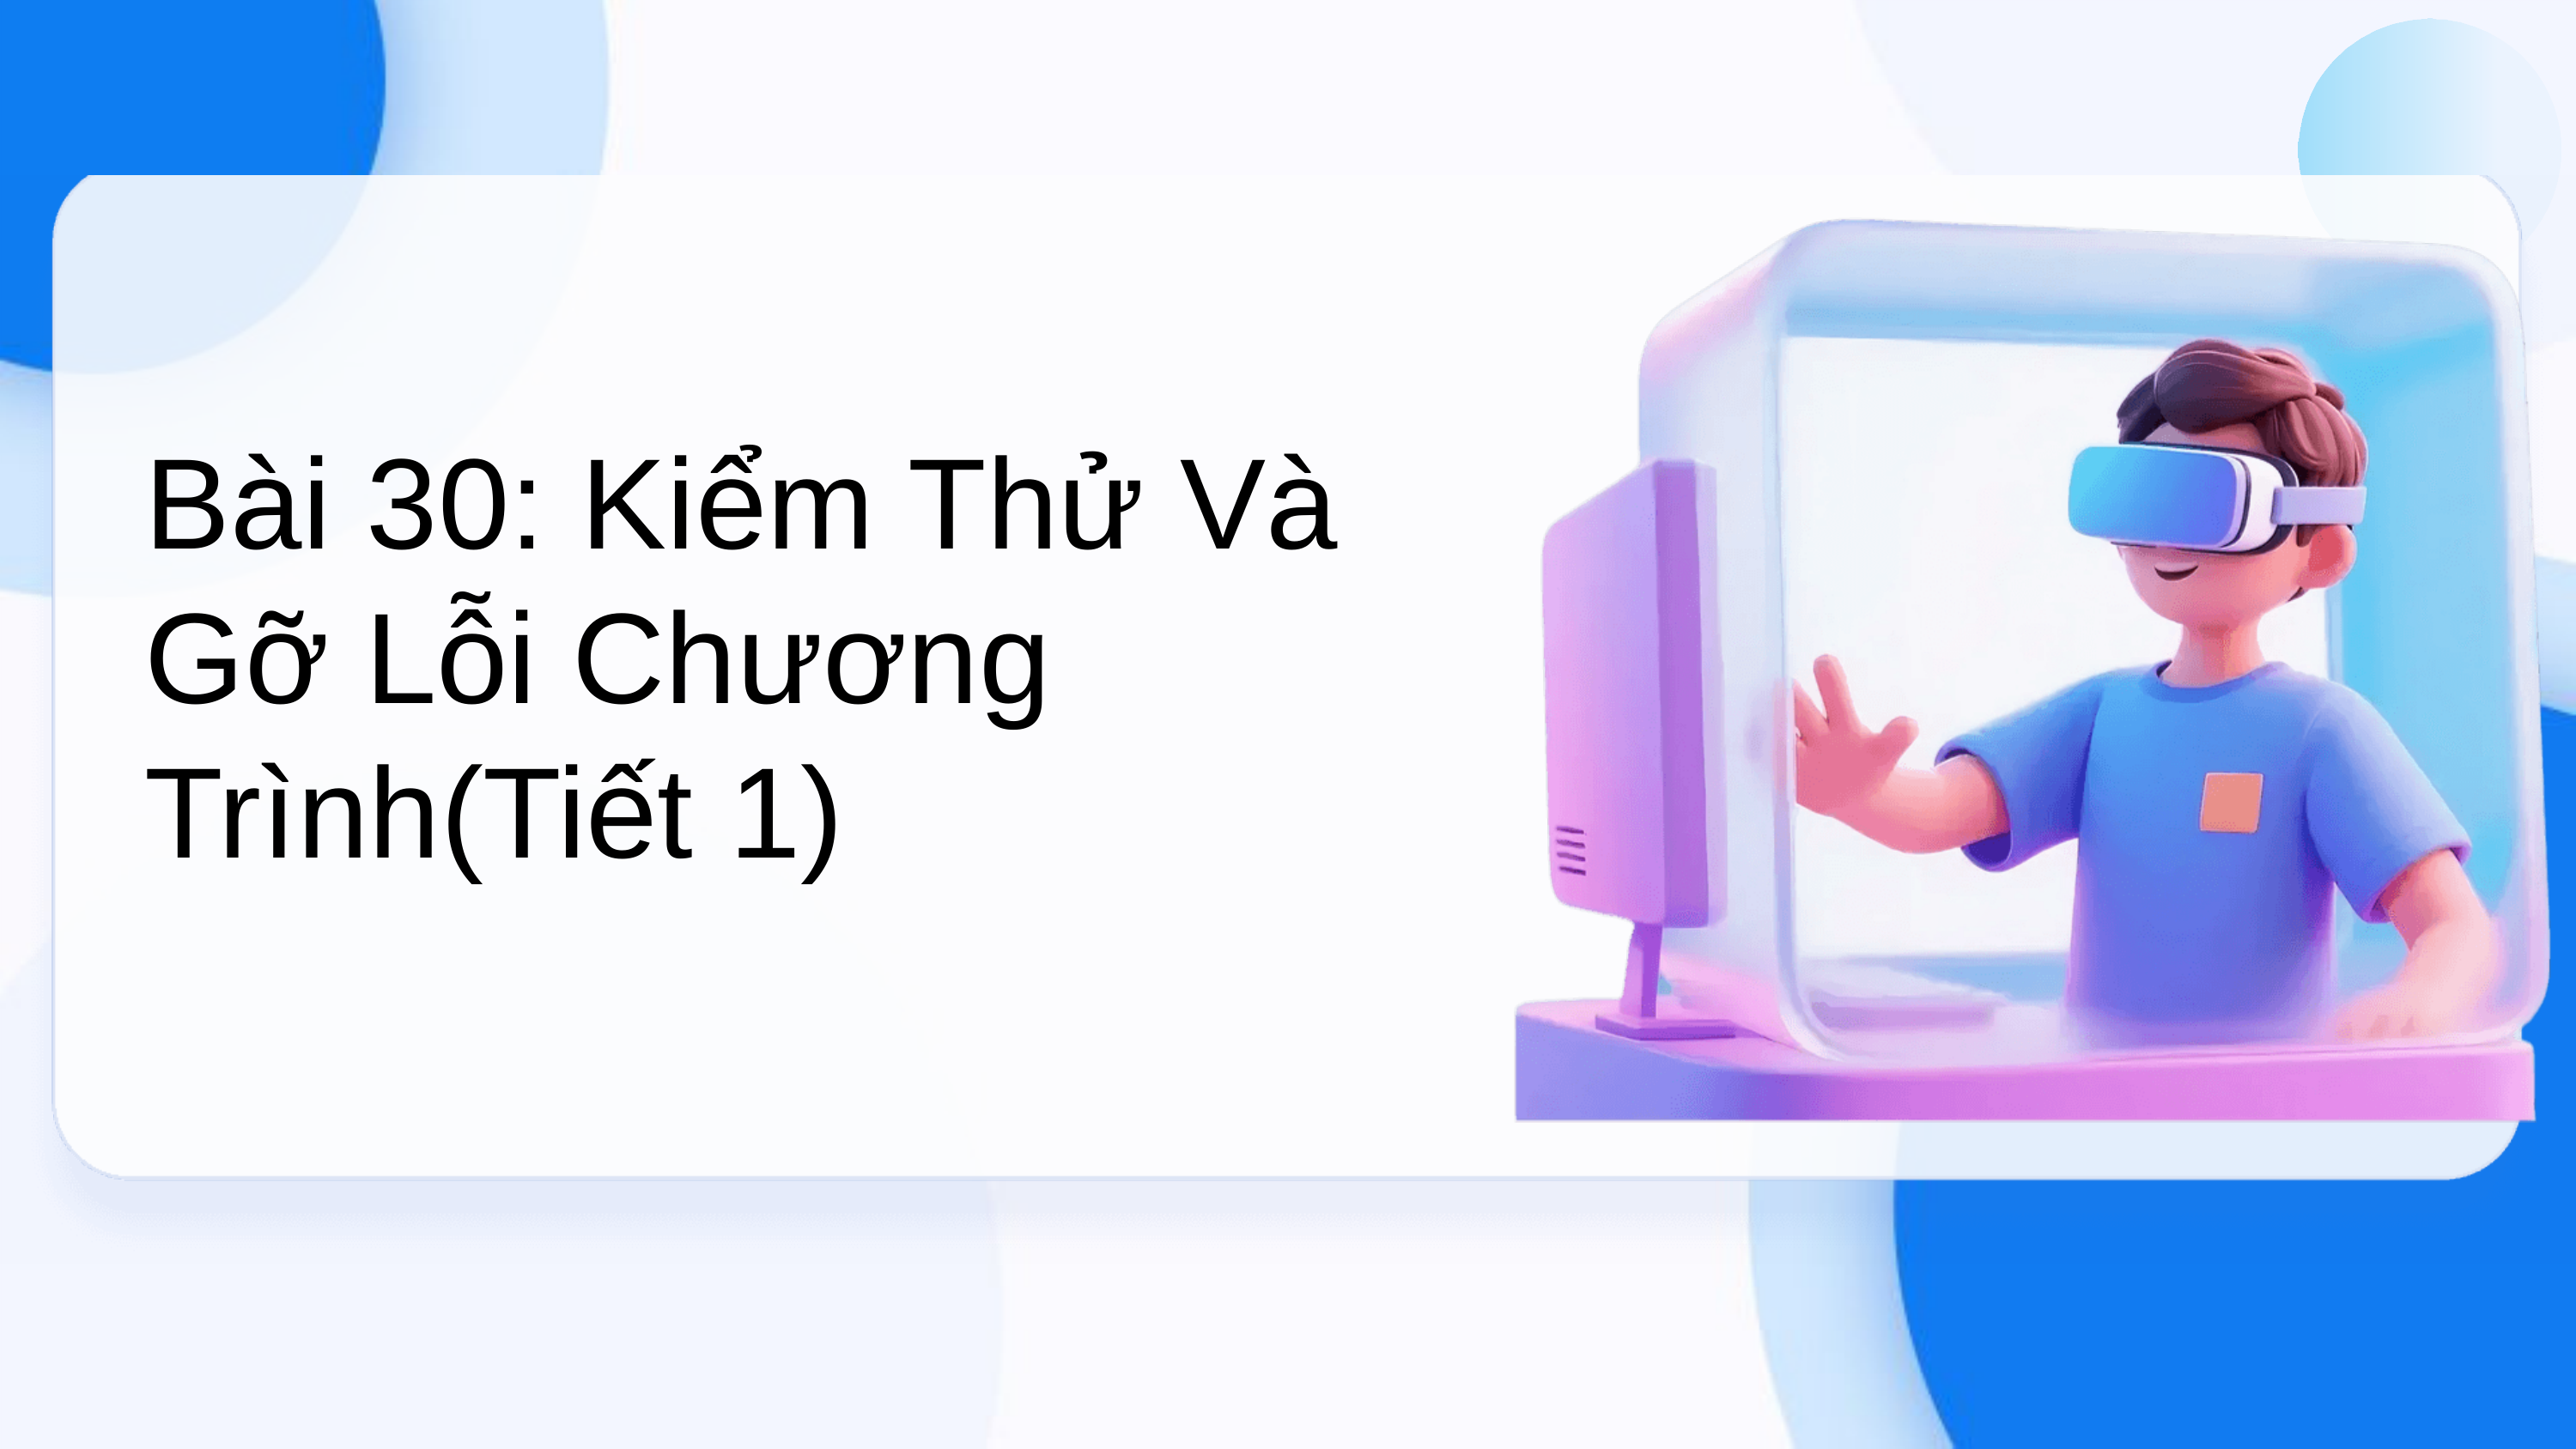

Bài 30: Kiểm Thử Và Gỡ Lỗi Chương Trình(Tiết 1)